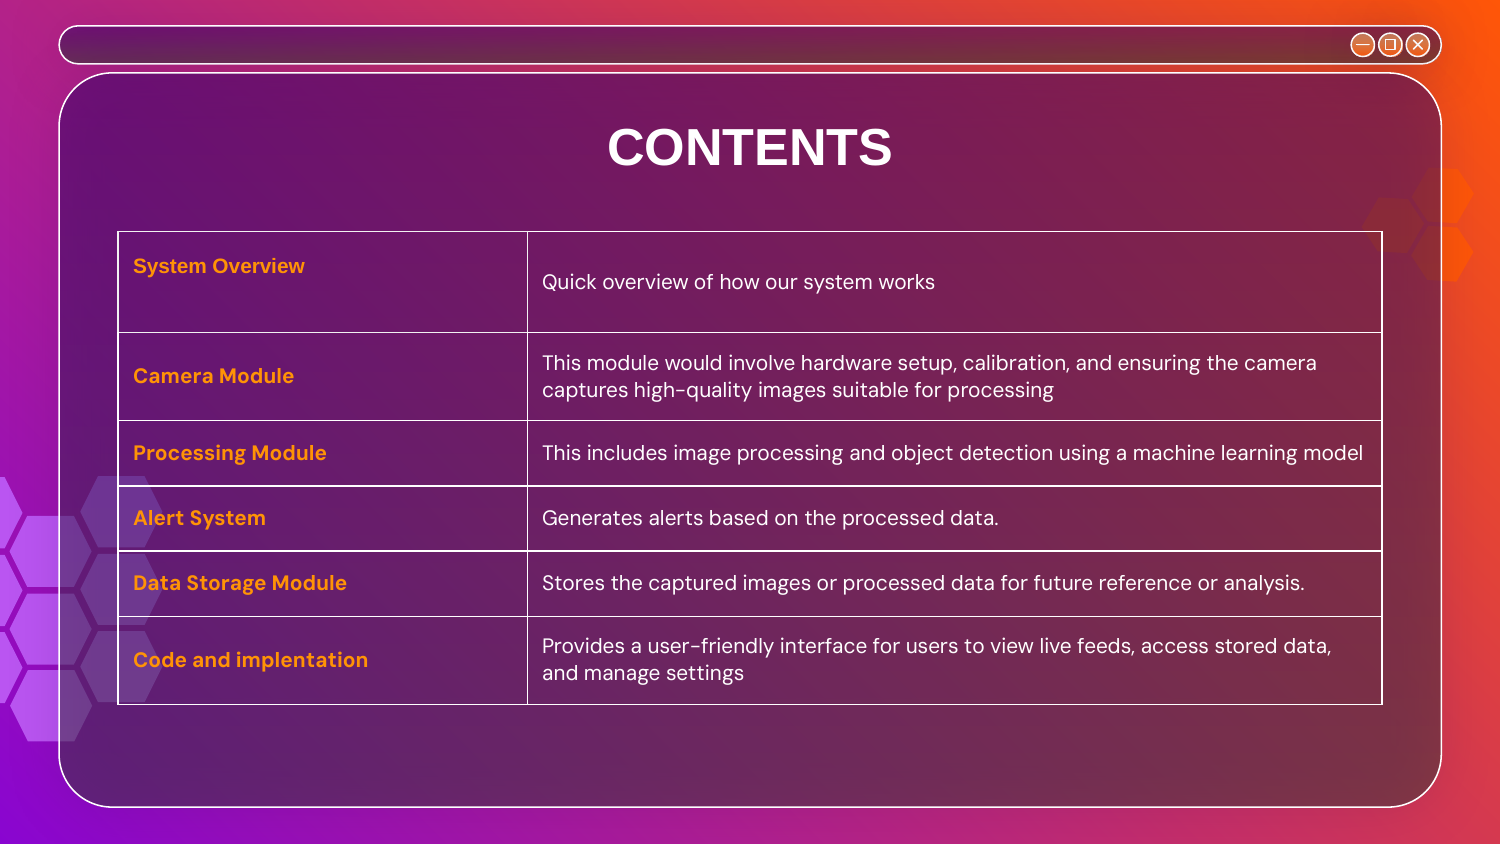

# CONTENTS
| System Overview | Quick overview of how our system works |
| --- | --- |
| Camera Module | This module would involve hardware setup, calibration, and ensuring the camera captures high-quality images suitable for processing |
| Processing Module | This includes image processing and object detection using a machine learning model |
| Alert System | Generates alerts based on the processed data. |
| Data Storage Module | Stores the captured images or processed data for future reference or analysis. |
| Code and implentation | Provides a user-friendly interface for users to view live feeds, access stored data, and manage settings |